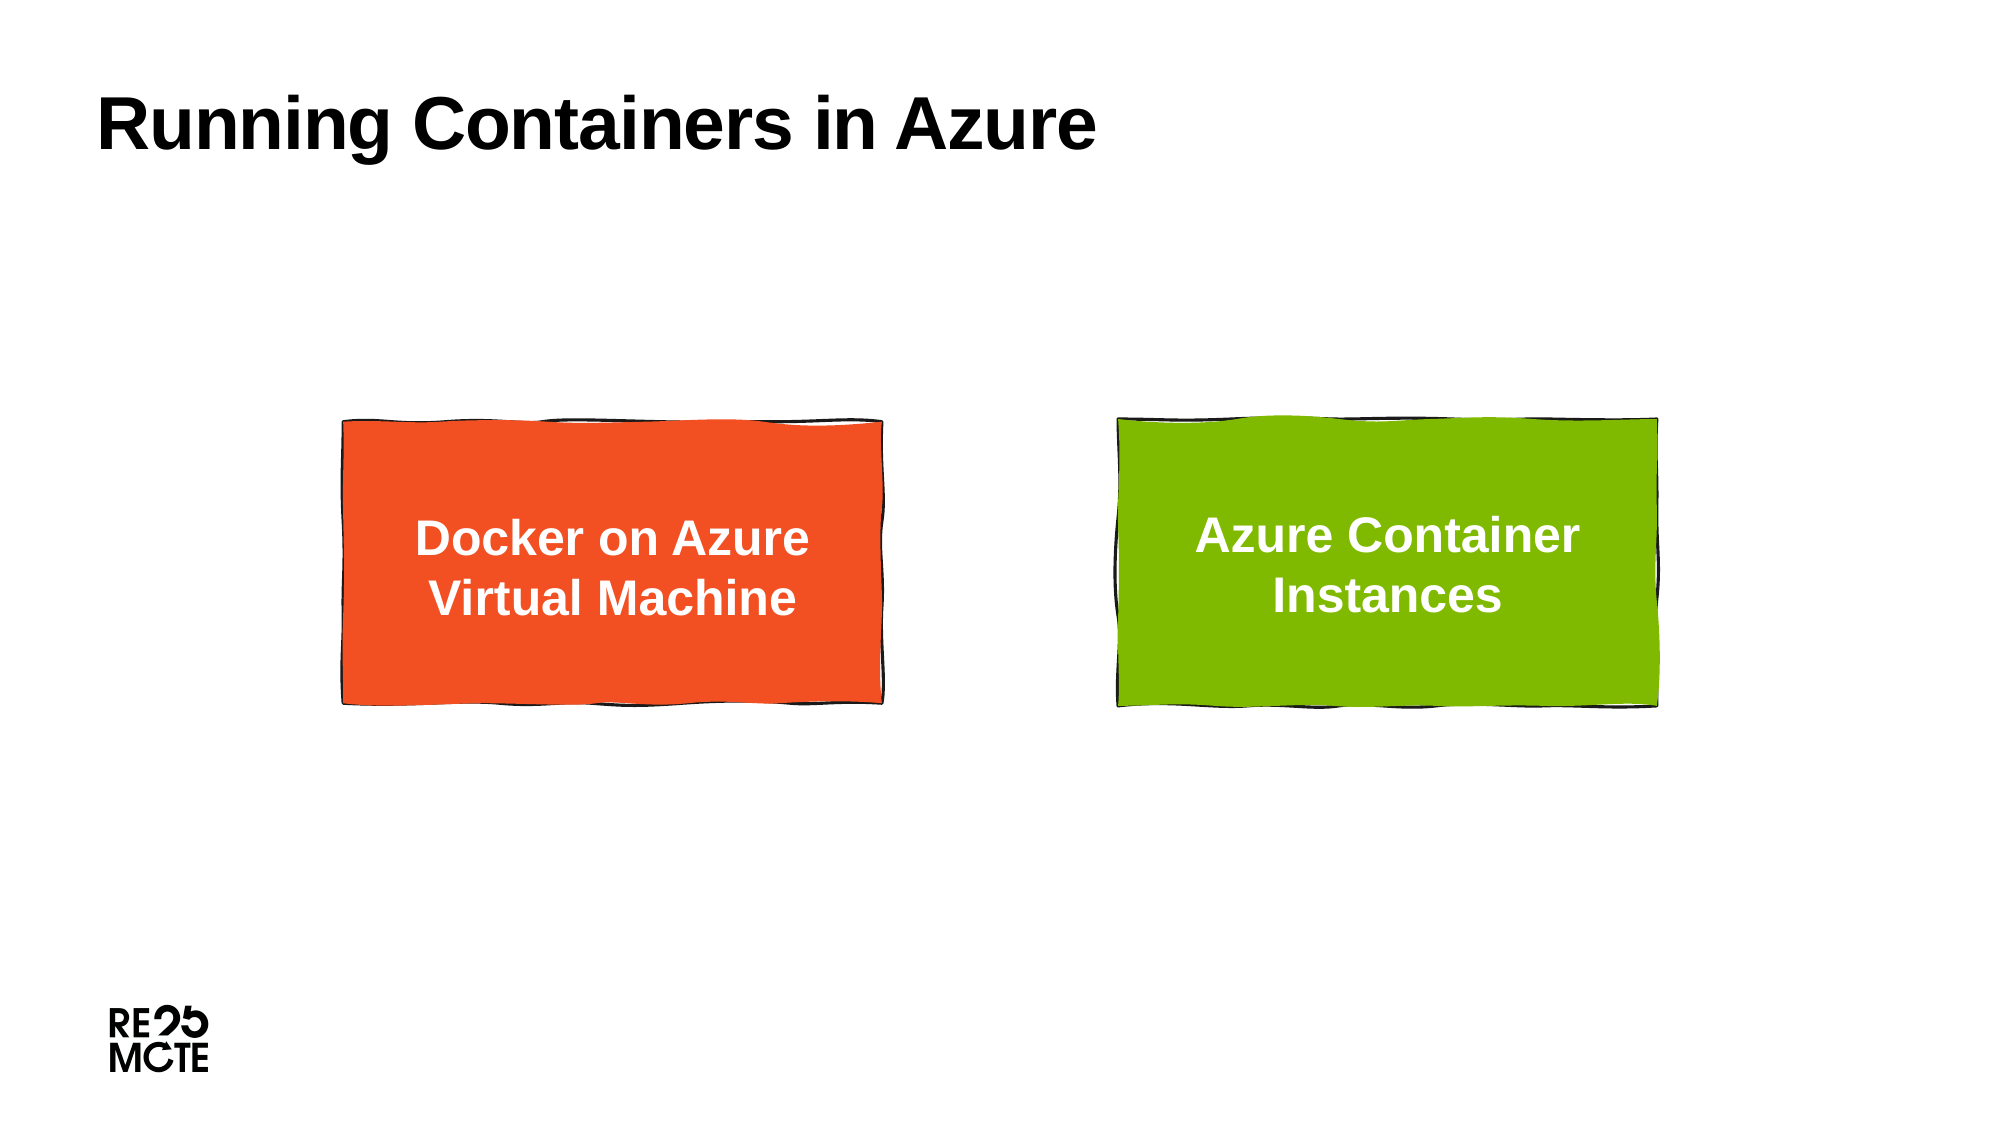

# Running Containers in Azure

Azure Container Instances

Docker on Azure Virtual Machine